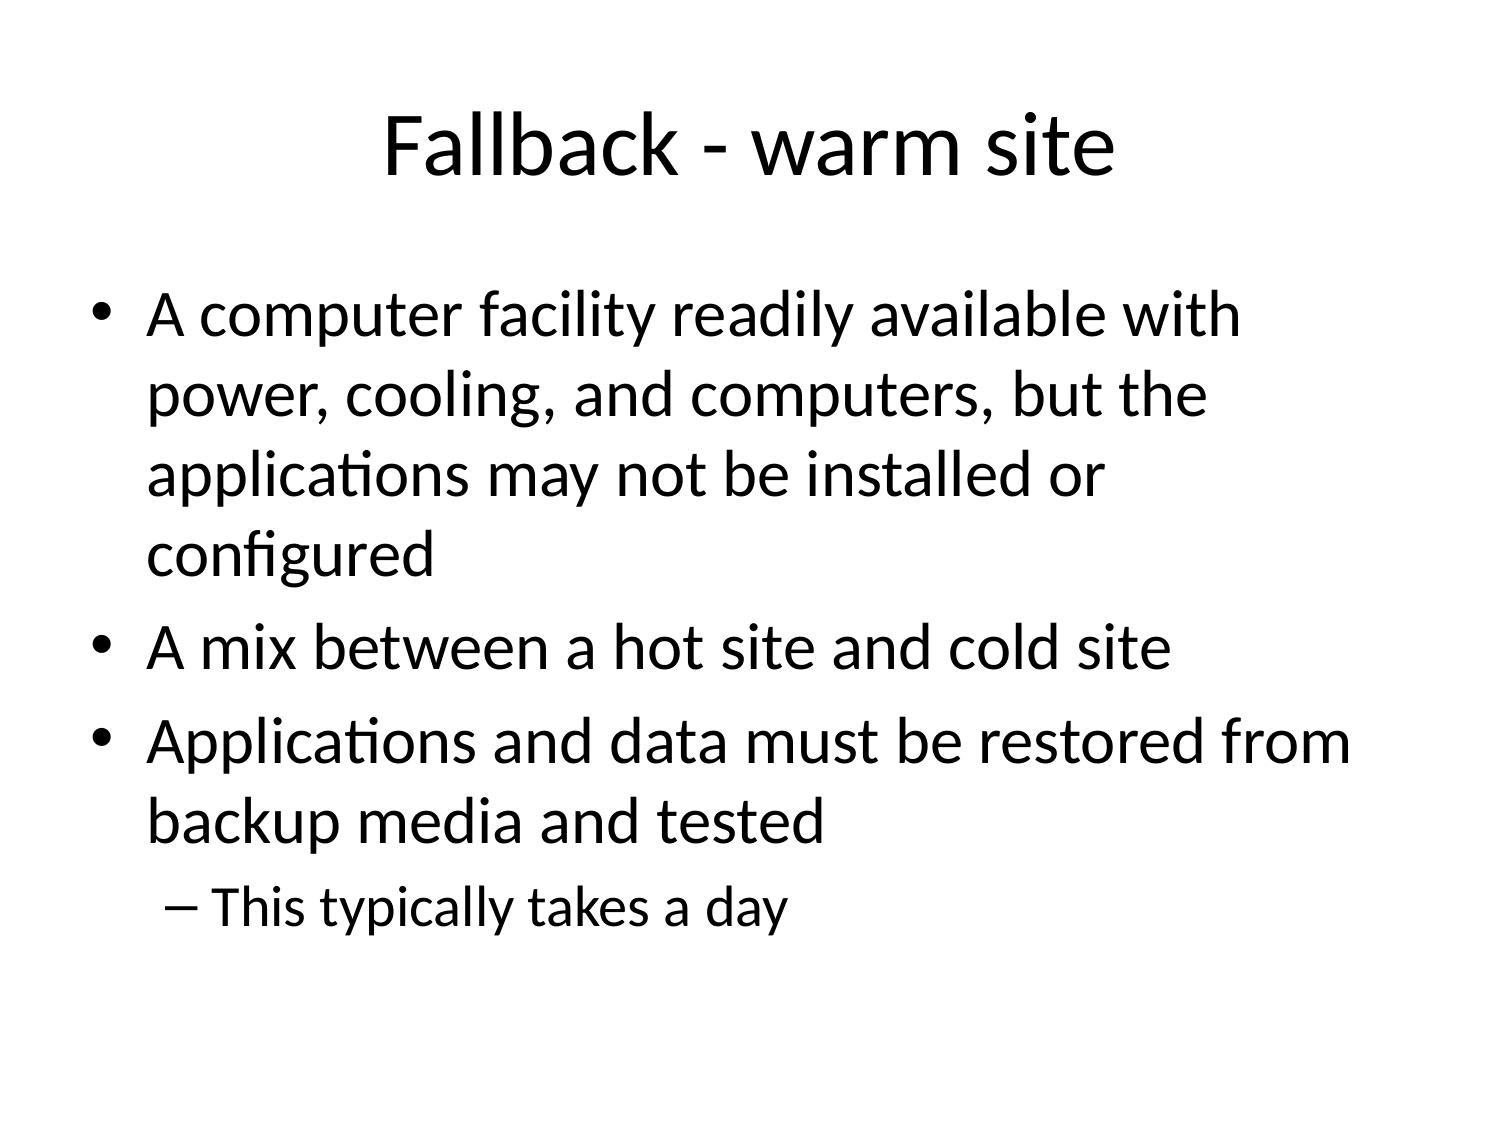

# Fallback - warm site
A computer facility readily available with power, cooling, and computers, but the applications may not be installed or configured
A mix between a hot site and cold site
Applications and data must be restored from backup media and tested
This typically takes a day